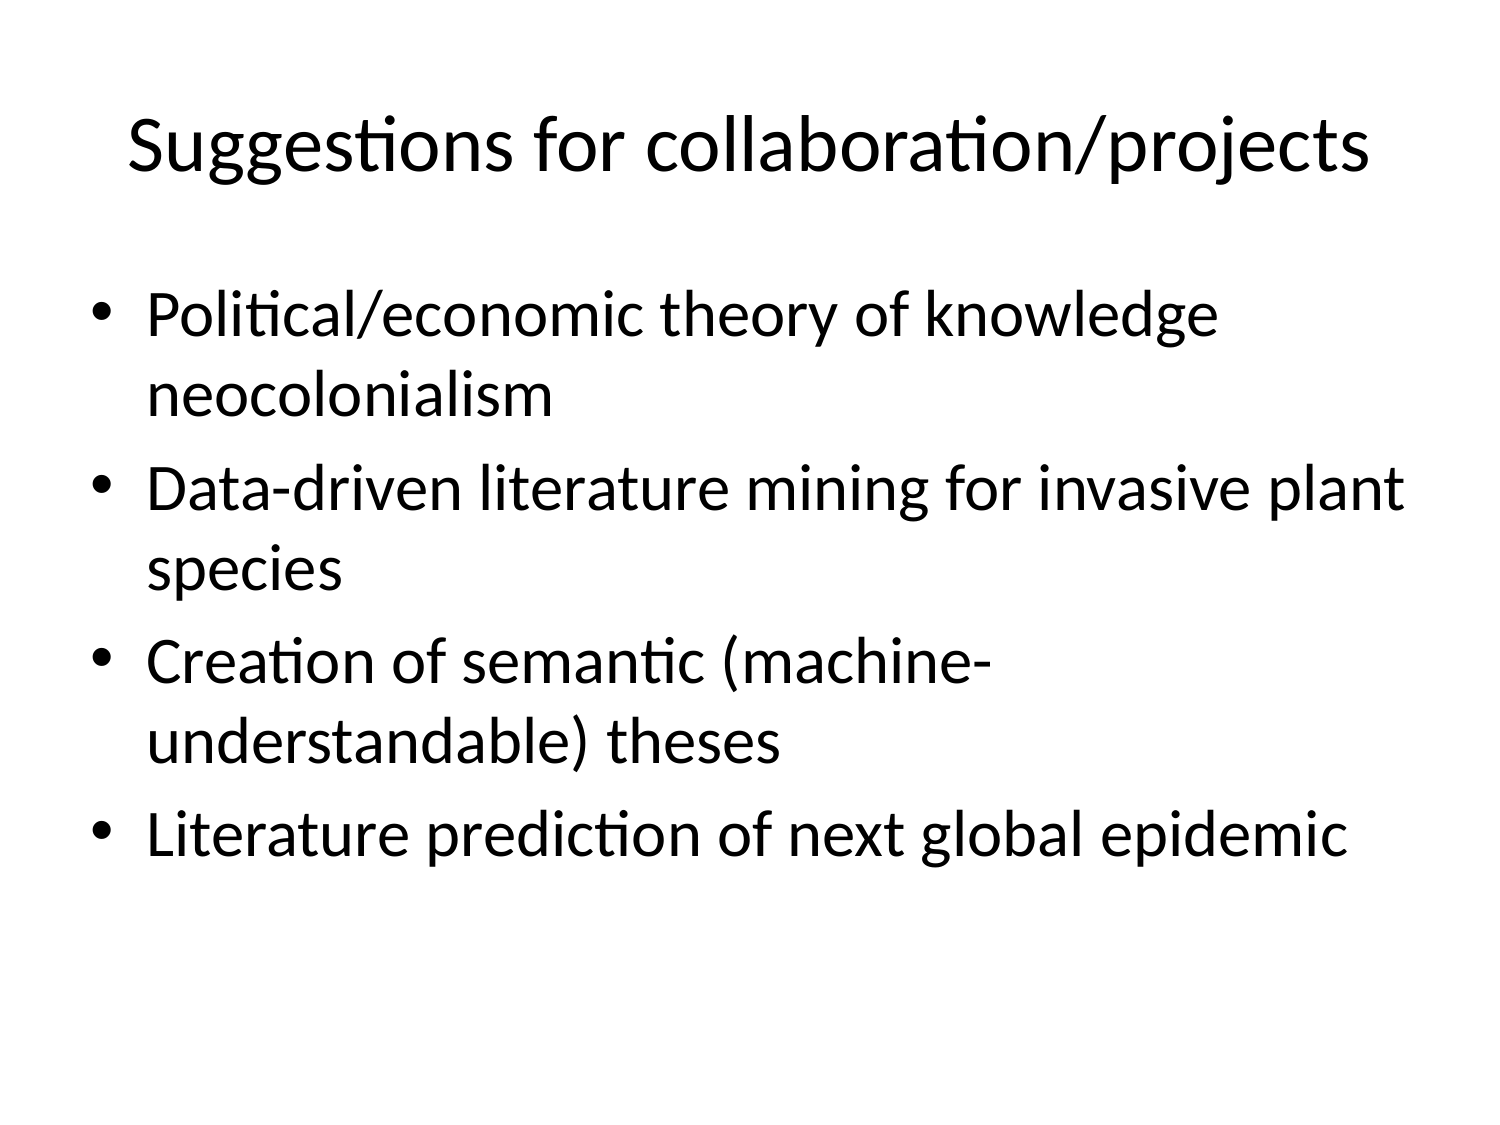

# Suggestions for collaboration/projects
Political/economic theory of knowledge neocolonialism
Data-driven literature mining for invasive plant species
Creation of semantic (machine-understandable) theses
Literature prediction of next global epidemic